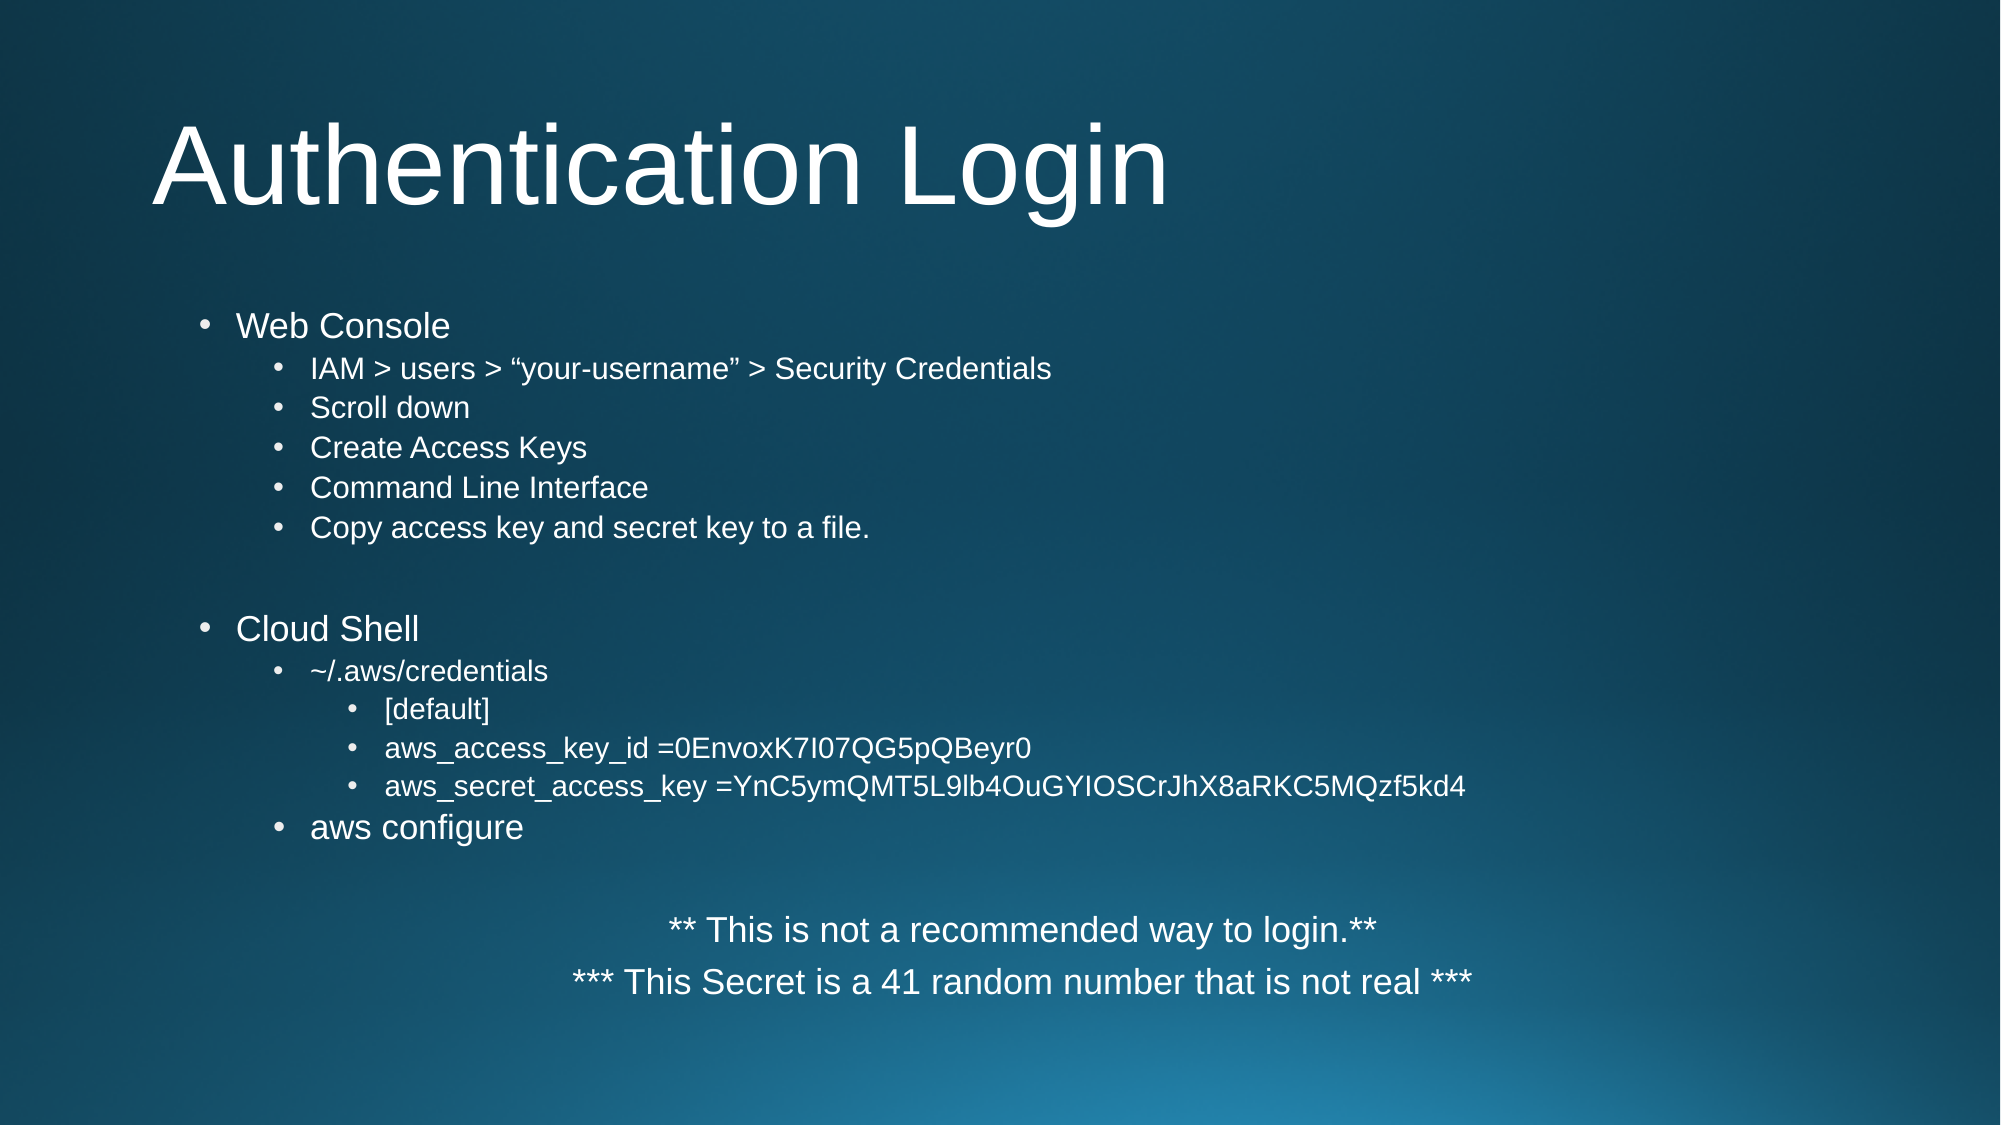

# Authentication Login
Web Console
IAM > users > “your-username” > Security Credentials
Scroll down
Create Access Keys
Command Line Interface
Copy access key and secret key to a file.

Cloud Shell
~/.aws/credentials
[default]
aws_access_key_id =0EnvoxK7I07QG5pQBeyr0
aws_secret_access_key =YnC5ymQMT5L9lb4OuGYIOSCrJhX8aRKC5MQzf5kd4
aws configure

** This is not a recommended way to login.**
*** This Secret is a 41 random number that is not real ***